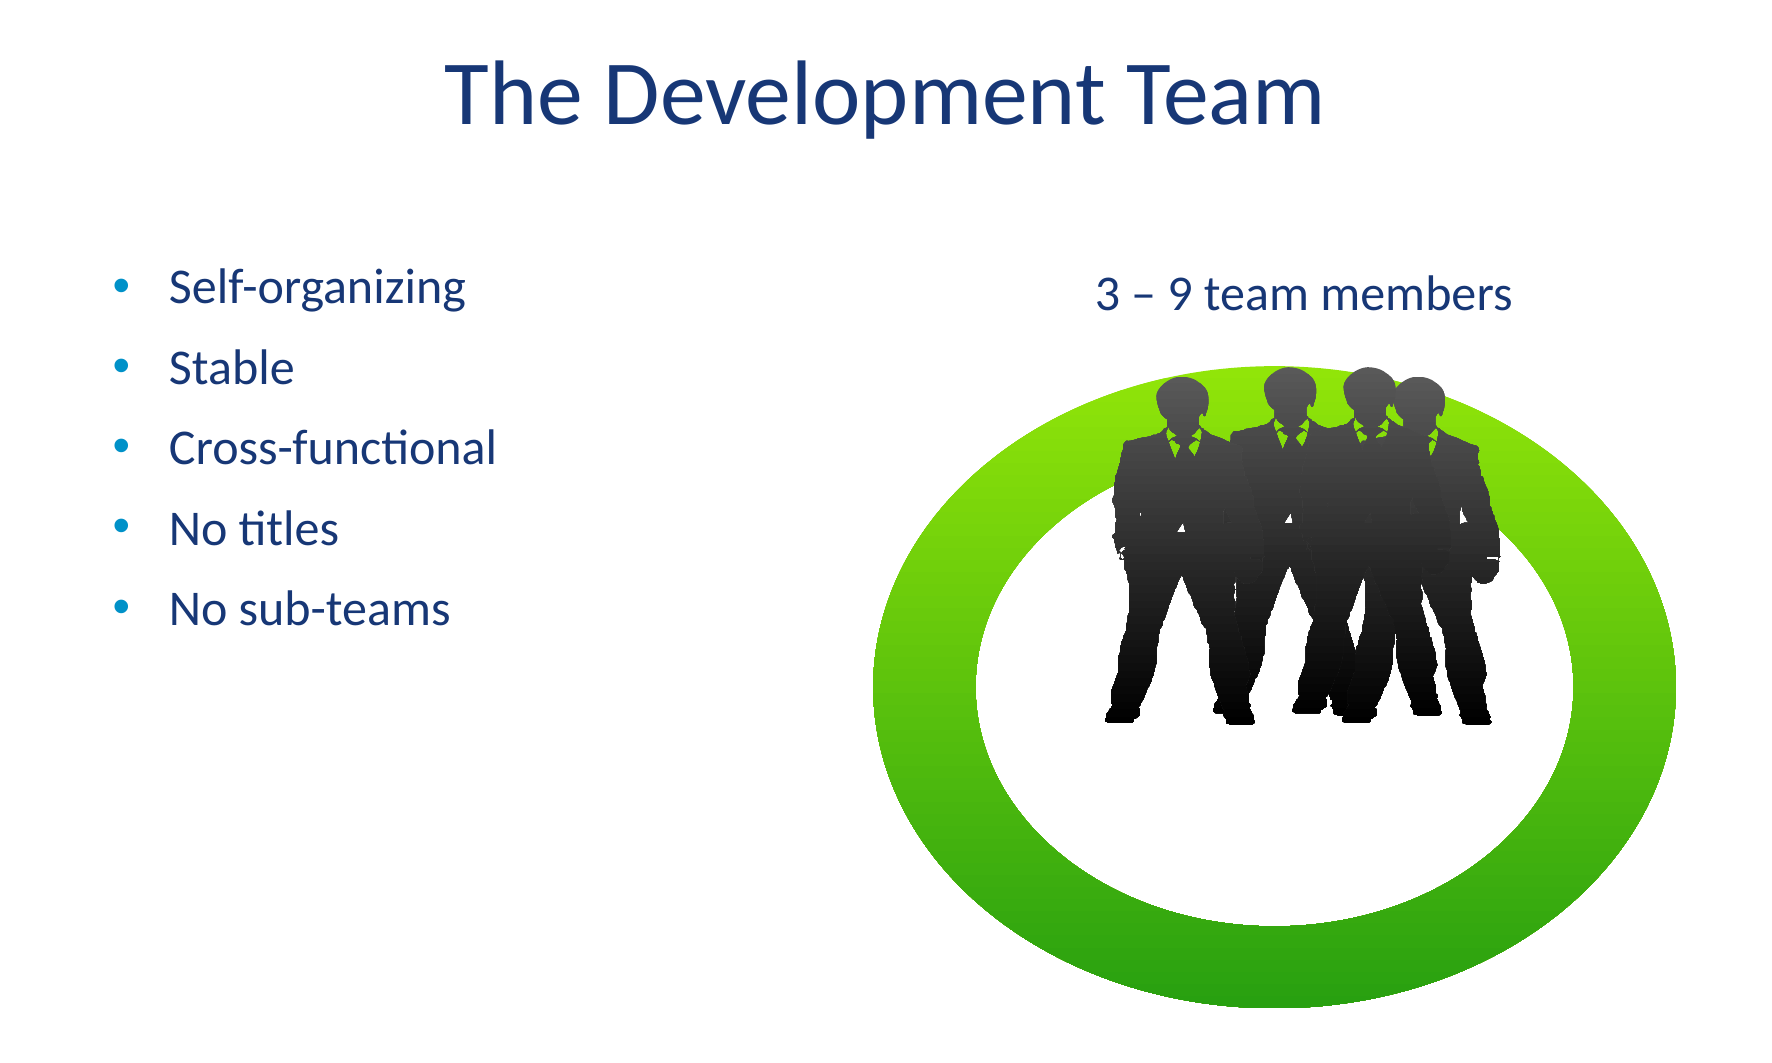

# The Development Team
Self-organizing
Stable
Cross-functional
No titles
No sub-teams

3 – 9 team members